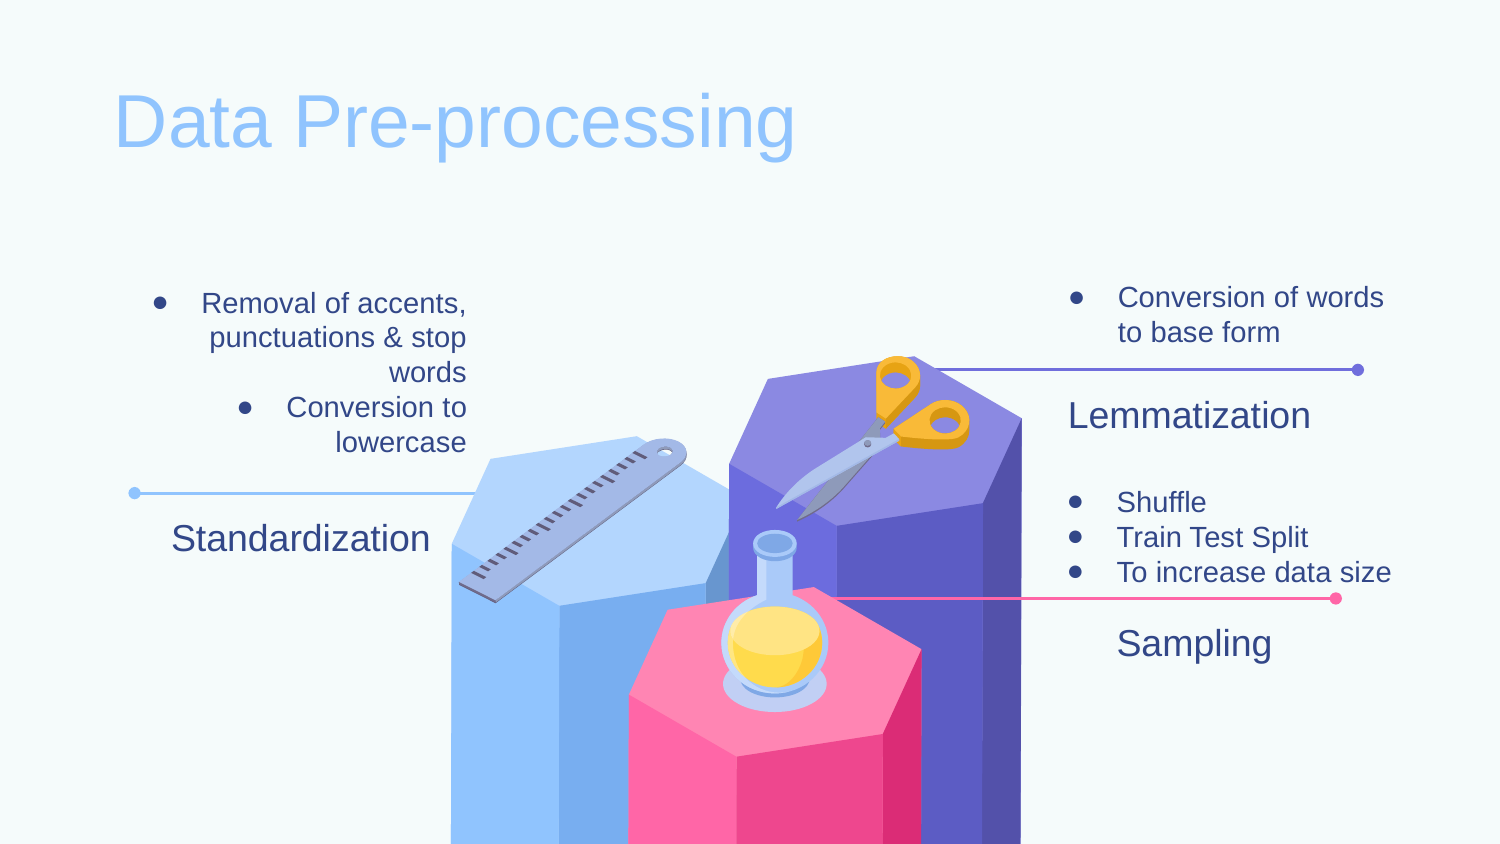

Data Pre-processing
Conversion of words to base form
Removal of accents, punctuations & stop words
Conversion to lowercase

Lemmatization

Shuffle
Train Test Split
To increase data size
Standardization

# Sampling